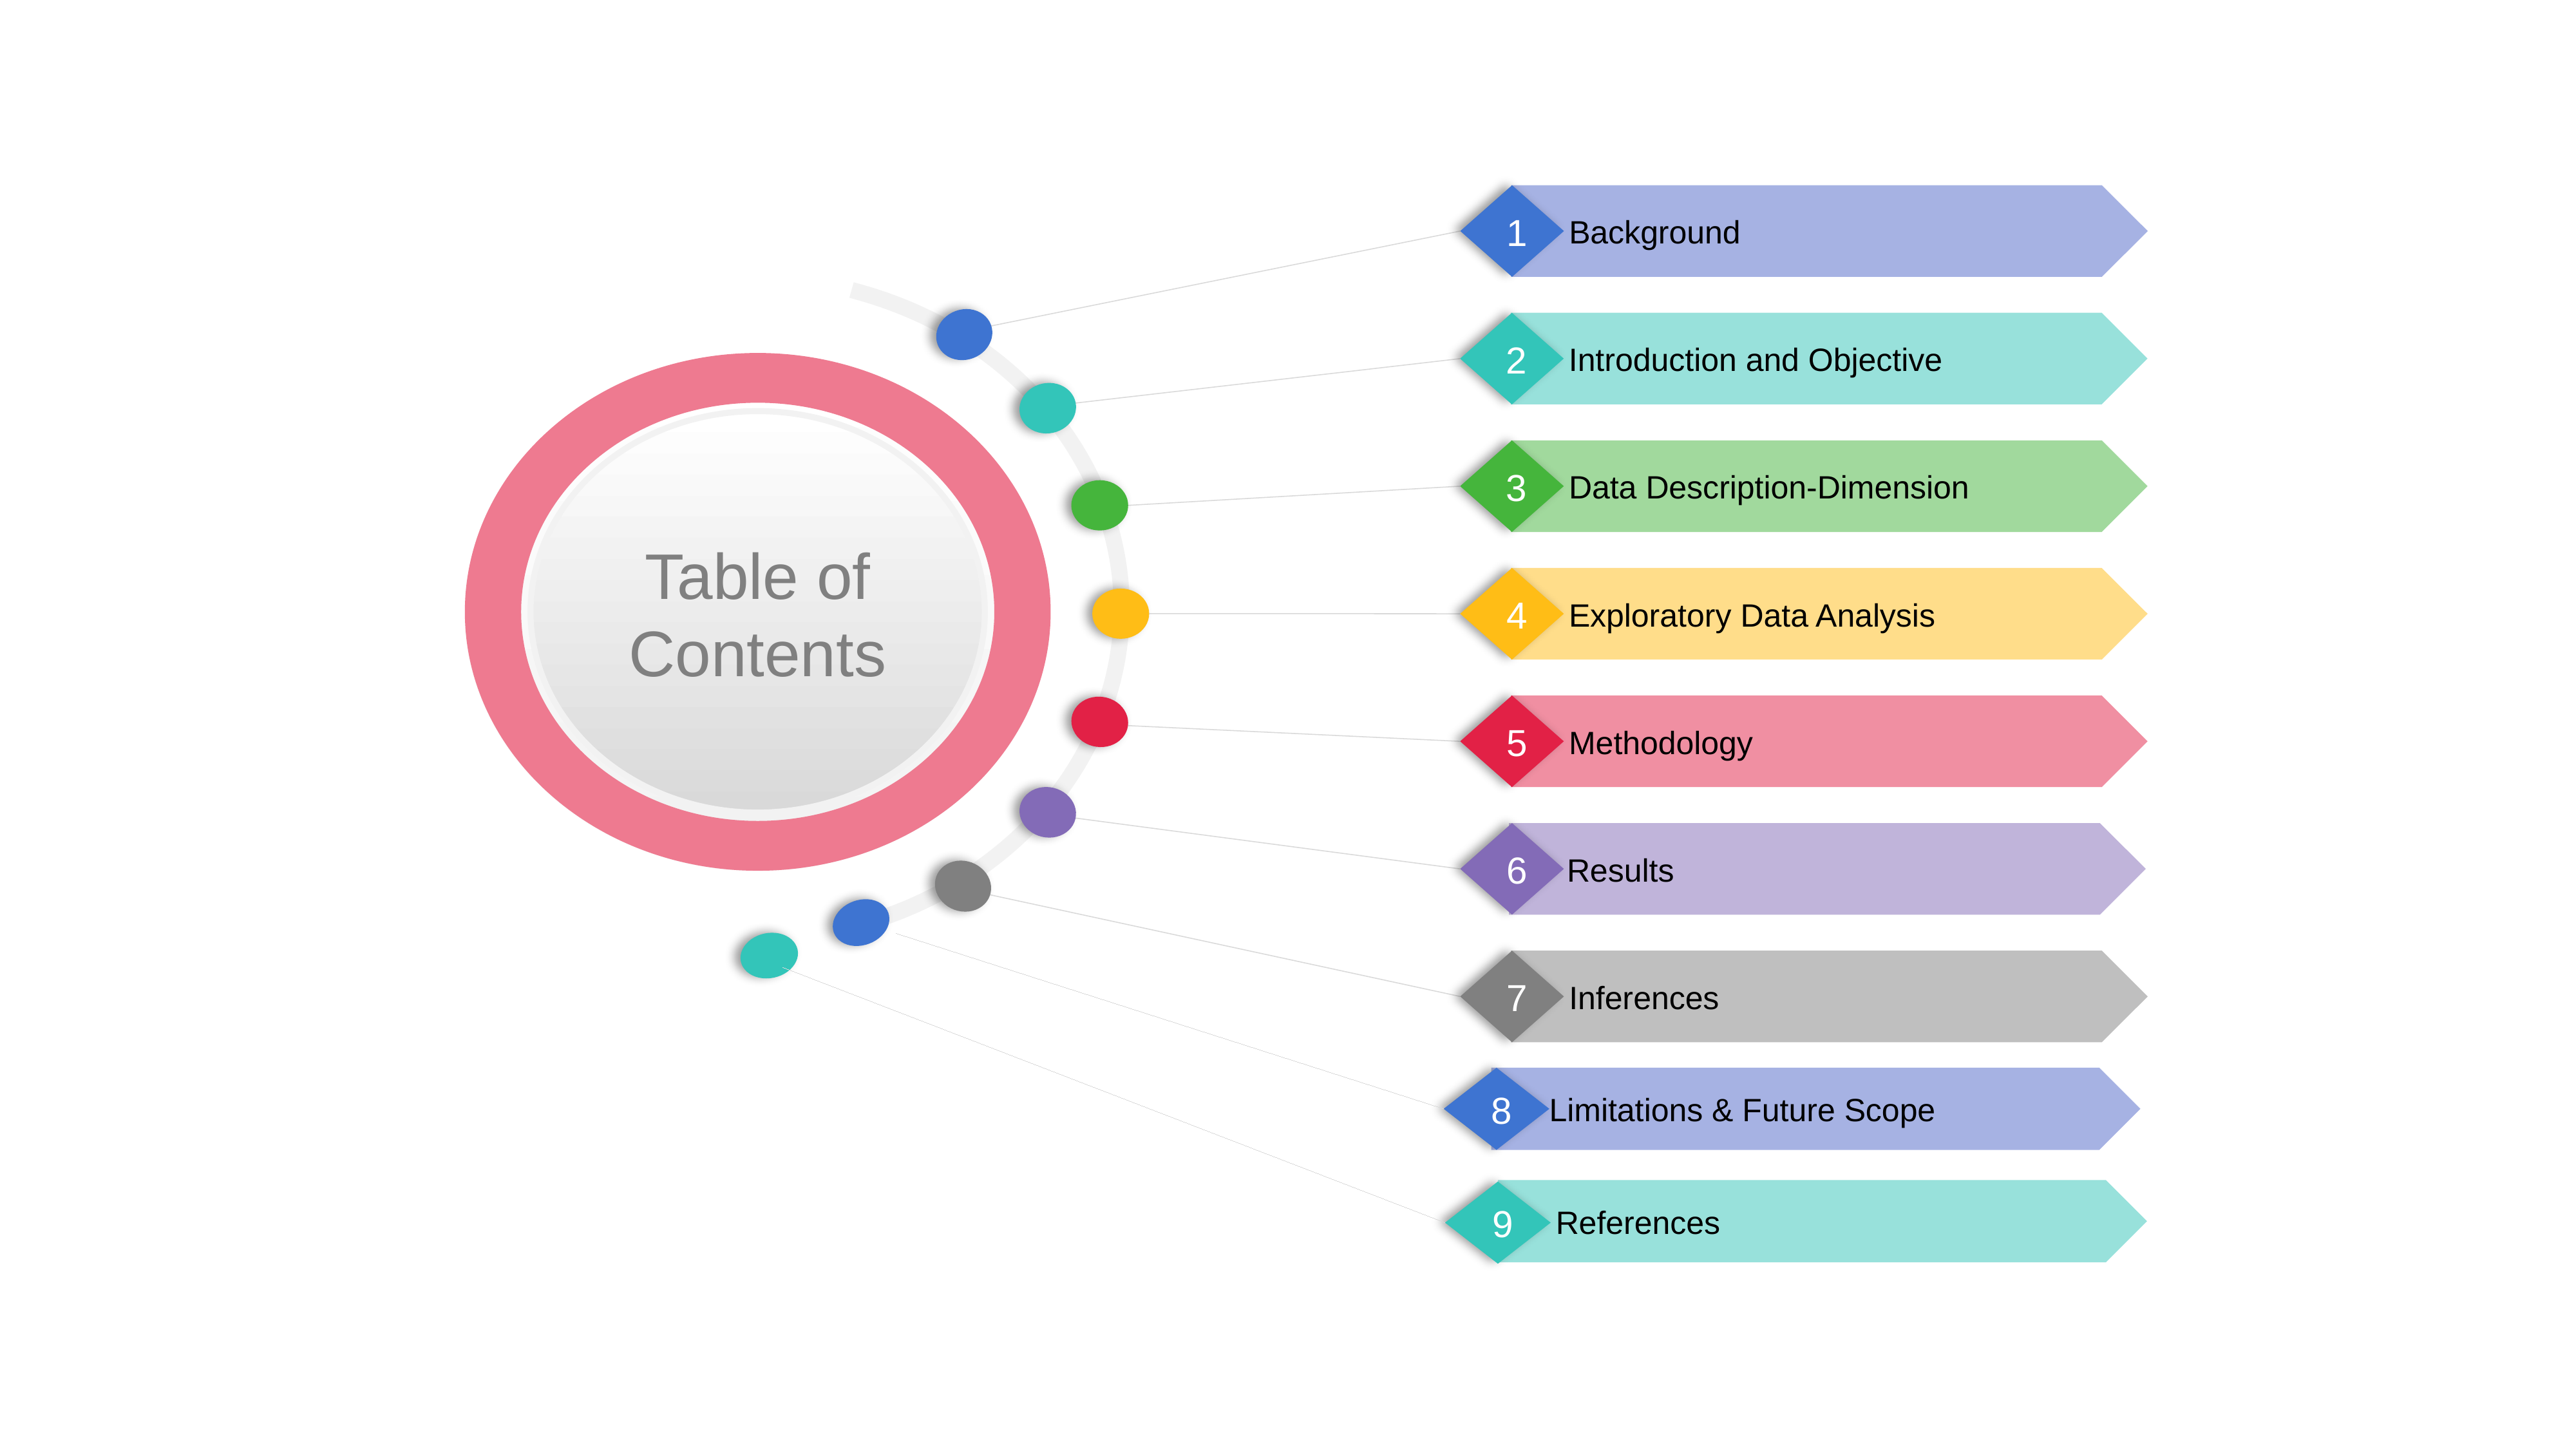

Background

1

Introduction and Objective

2

Table of Contents

Data Description-Dimension

3

Exploratory Data Analysis

4

Methodology

5

6

Results

Inferences

7

8

Limitations & Future Scope

References

9